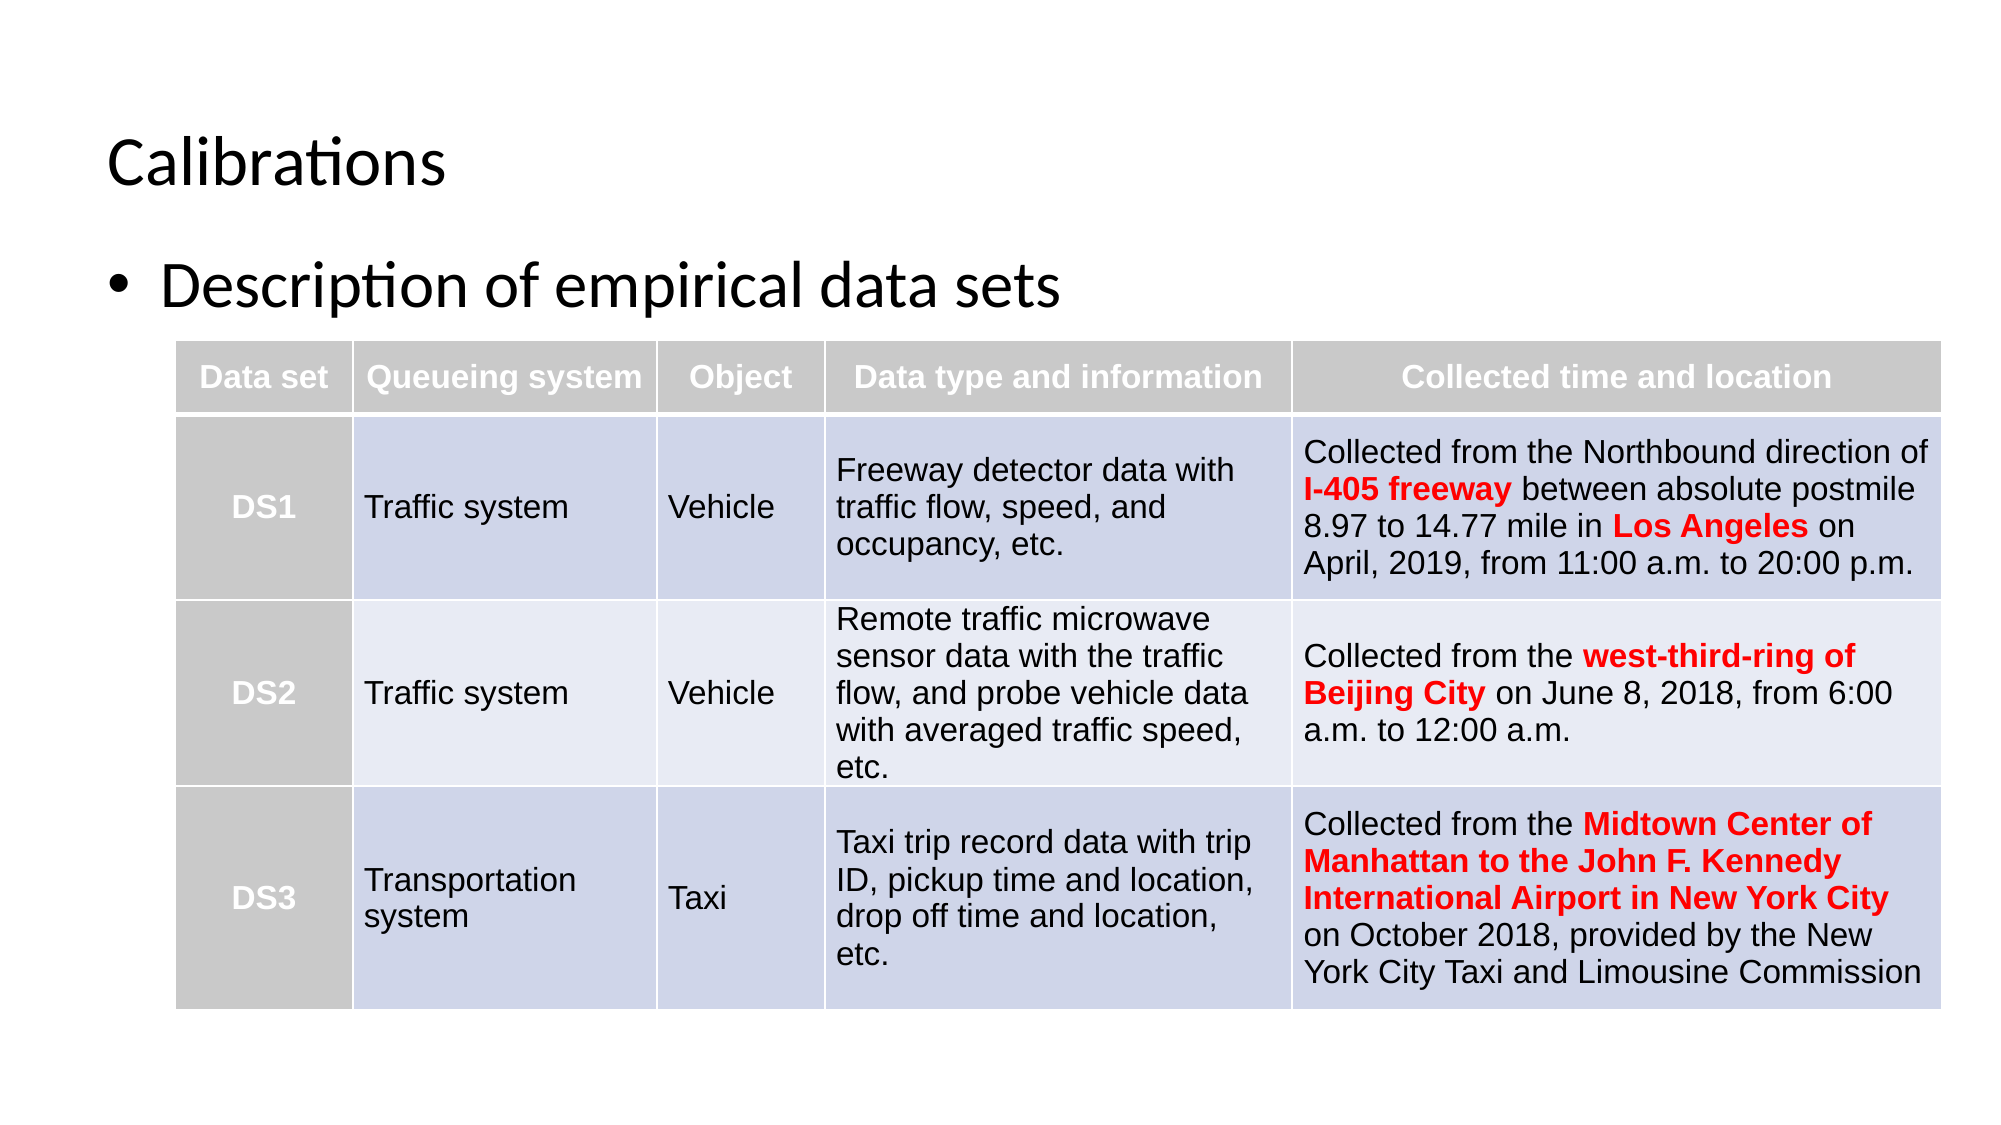

# Calibrations
 Description of empirical data sets

| Data set | Queueing system | Object | Data type and information | Collected time and location |
| --- | --- | --- | --- | --- |
| DS1 | Traffic system | Vehicle | Freeway detector data with traffic flow, speed, and occupancy, etc. | Collected from the Northbound direction of I-405 freeway between absolute postmile 8.97 to 14.77 mile in Los Angeles on April, 2019, from 11:00 a.m. to 20:00 p.m. |
| DS2 | Traffic system | Vehicle | Remote traffic microwave sensor data with the traffic flow, and probe vehicle data with averaged traffic speed, etc. | Collected from the west-third-ring of Beijing City on June 8, 2018, from 6:00 a.m. to 12:00 a.m. |
| DS3 | Transportation system | Taxi | Taxi trip record data with trip ID, pickup time and location, drop off time and location, etc. | Collected from the Midtown Center of Manhattan to the John F. Kennedy International Airport in New York City on October 2018, provided by the New York City Taxi and Limousine Commission |
A Macroscopic Demand and Supply Model for Oversaturated Dynamic Transportation Queueing Systems
5/10/2023
35